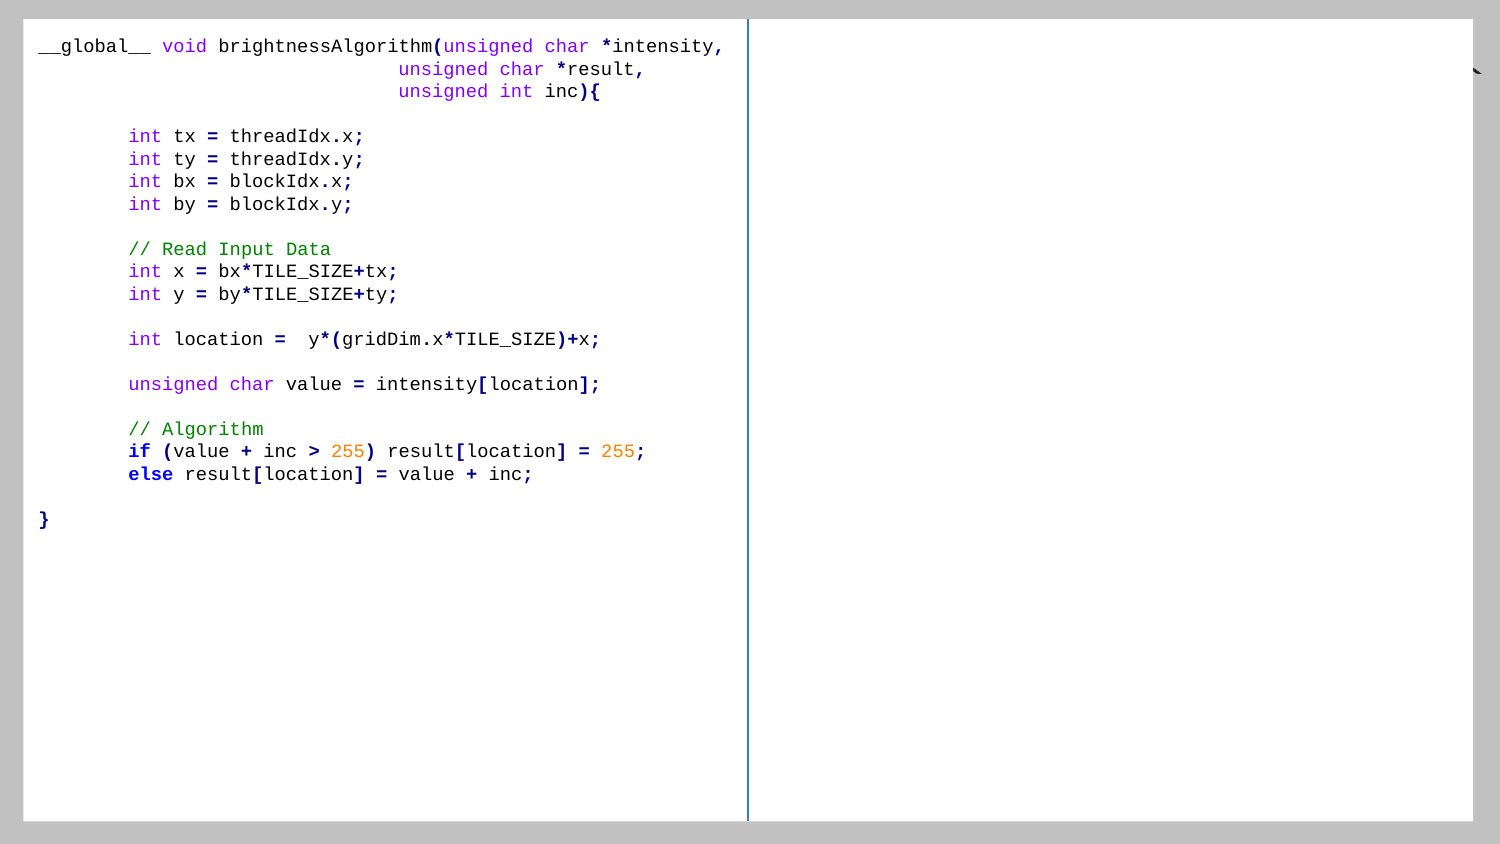

#
__global__ void brightnessAlgorithm(unsigned char *intensity,
                                unsigned char *result,
                                unsigned int inc){

        int tx = threadIdx.x;
        int ty = threadIdx.y;
        int bx = blockIdx.x;
        int by = blockIdx.y;

        // Read Input Data
        int x = bx*TILE_SIZE+tx;
        int y = by*TILE_SIZE+ty;

        int location =  y*(gridDim.x*TILE_SIZE)+x;

        unsigned char value = intensity[location];

        // Algorithm
        if (value + inc > 255) result[location] = 255;
        else result[location] = value + inc;

}